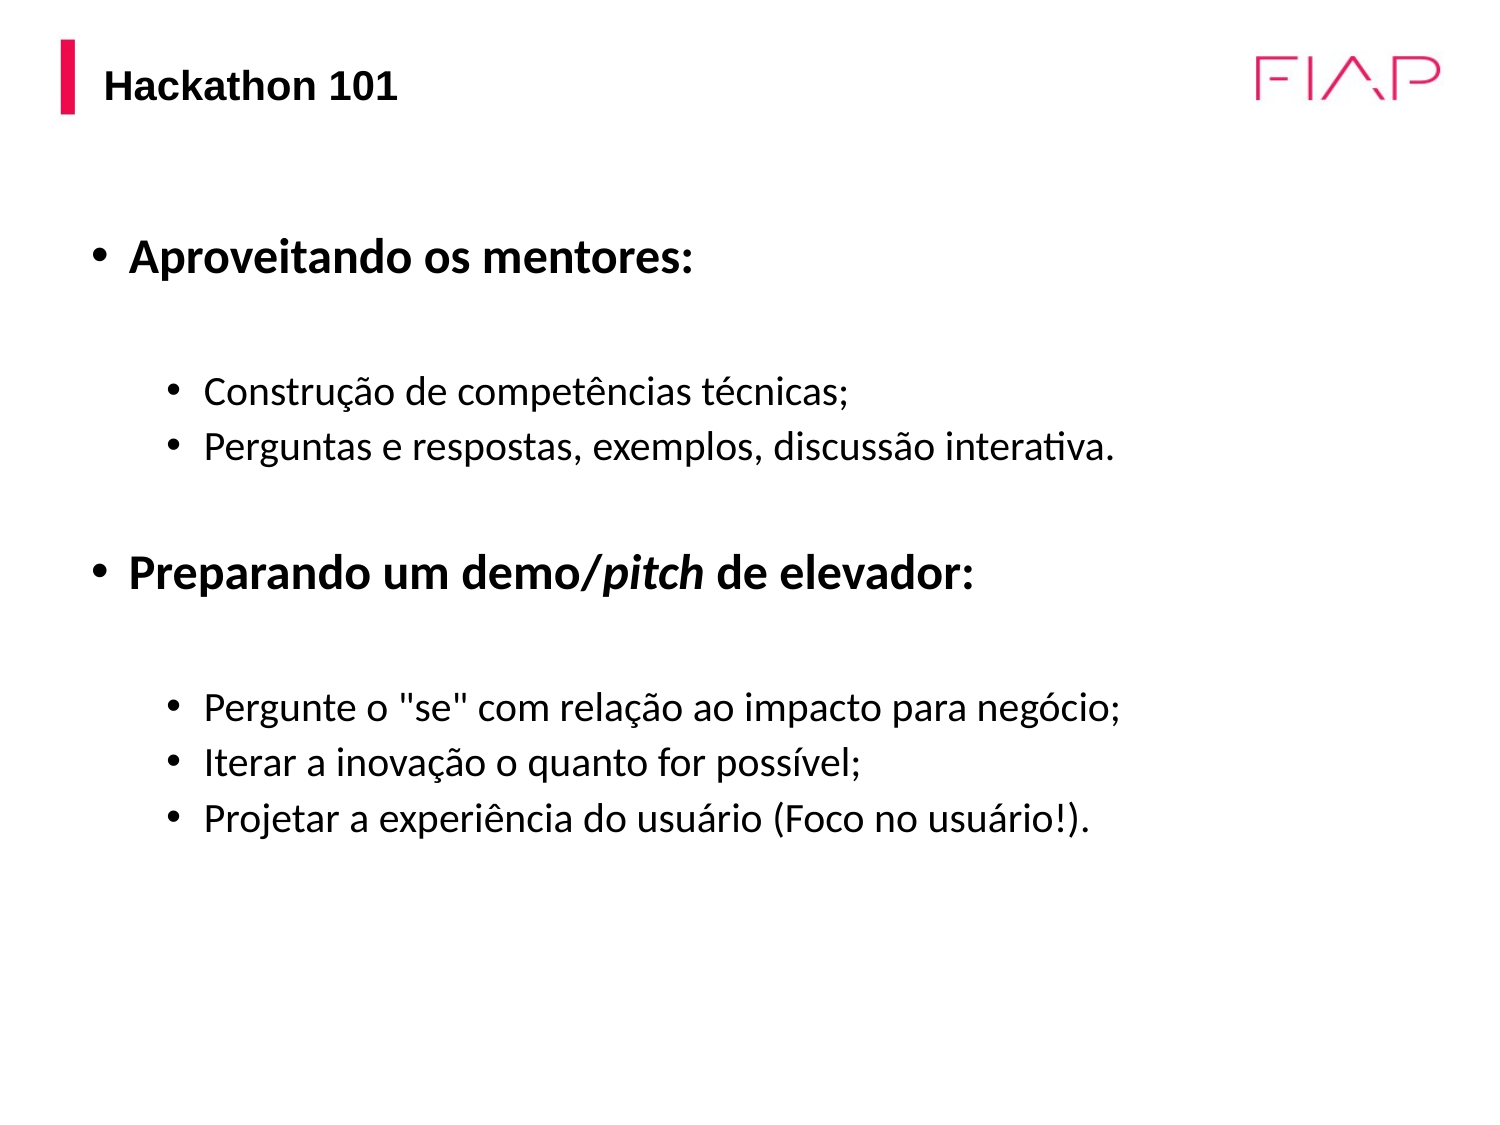

# Hackathon 101
Aproveitando os mentores:

Construção de competências técnicas;
Perguntas e respostas, exemplos, discussão interativa.

Preparando um demo/pitch de elevador:

Pergunte o "se" com relação ao impacto para negócio;
Iterar a inovação o quanto for possível;
Projetar a experiência do usuário (Foco no usuário!).